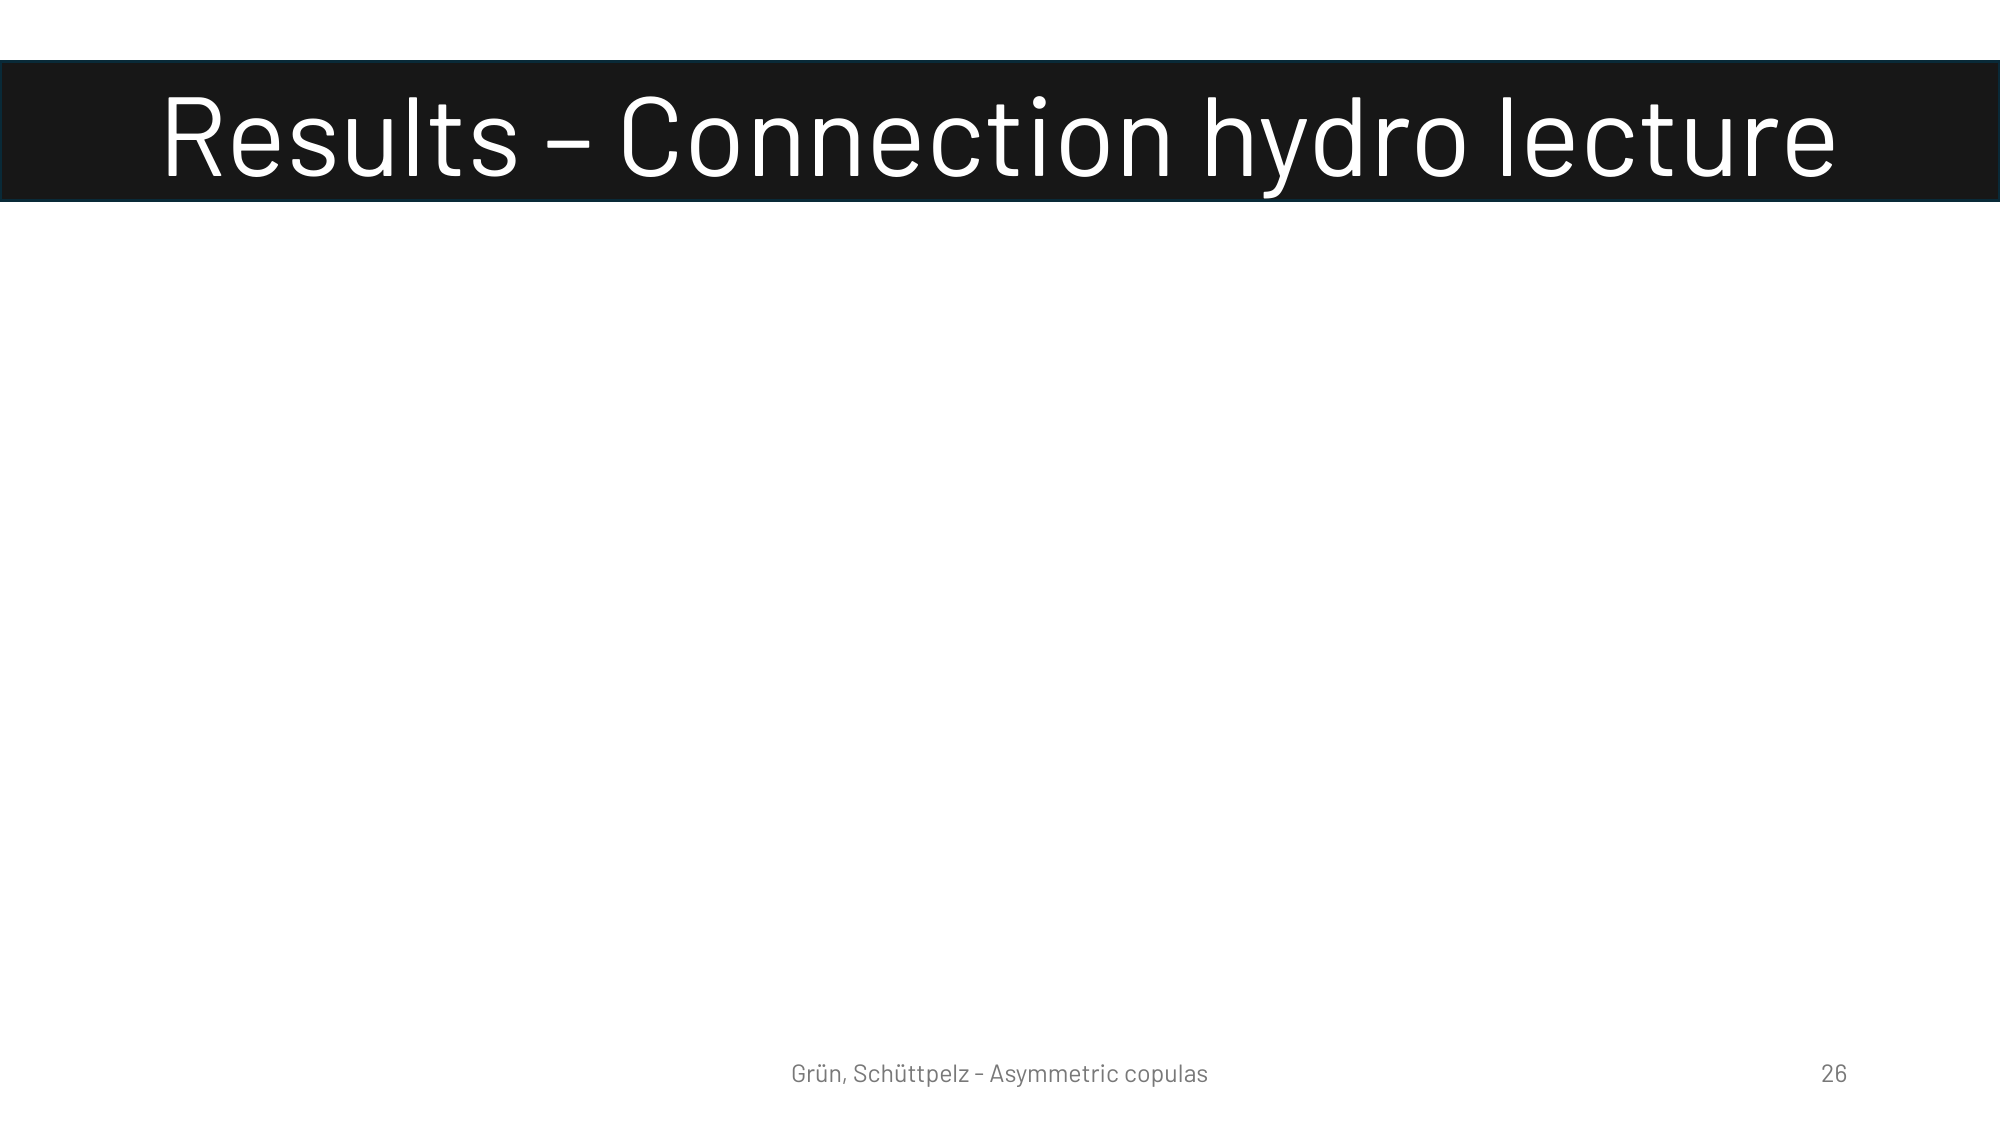

Results – Connection hydro lecture
Grün, Schüttpelz - Asymmetric copulas
26